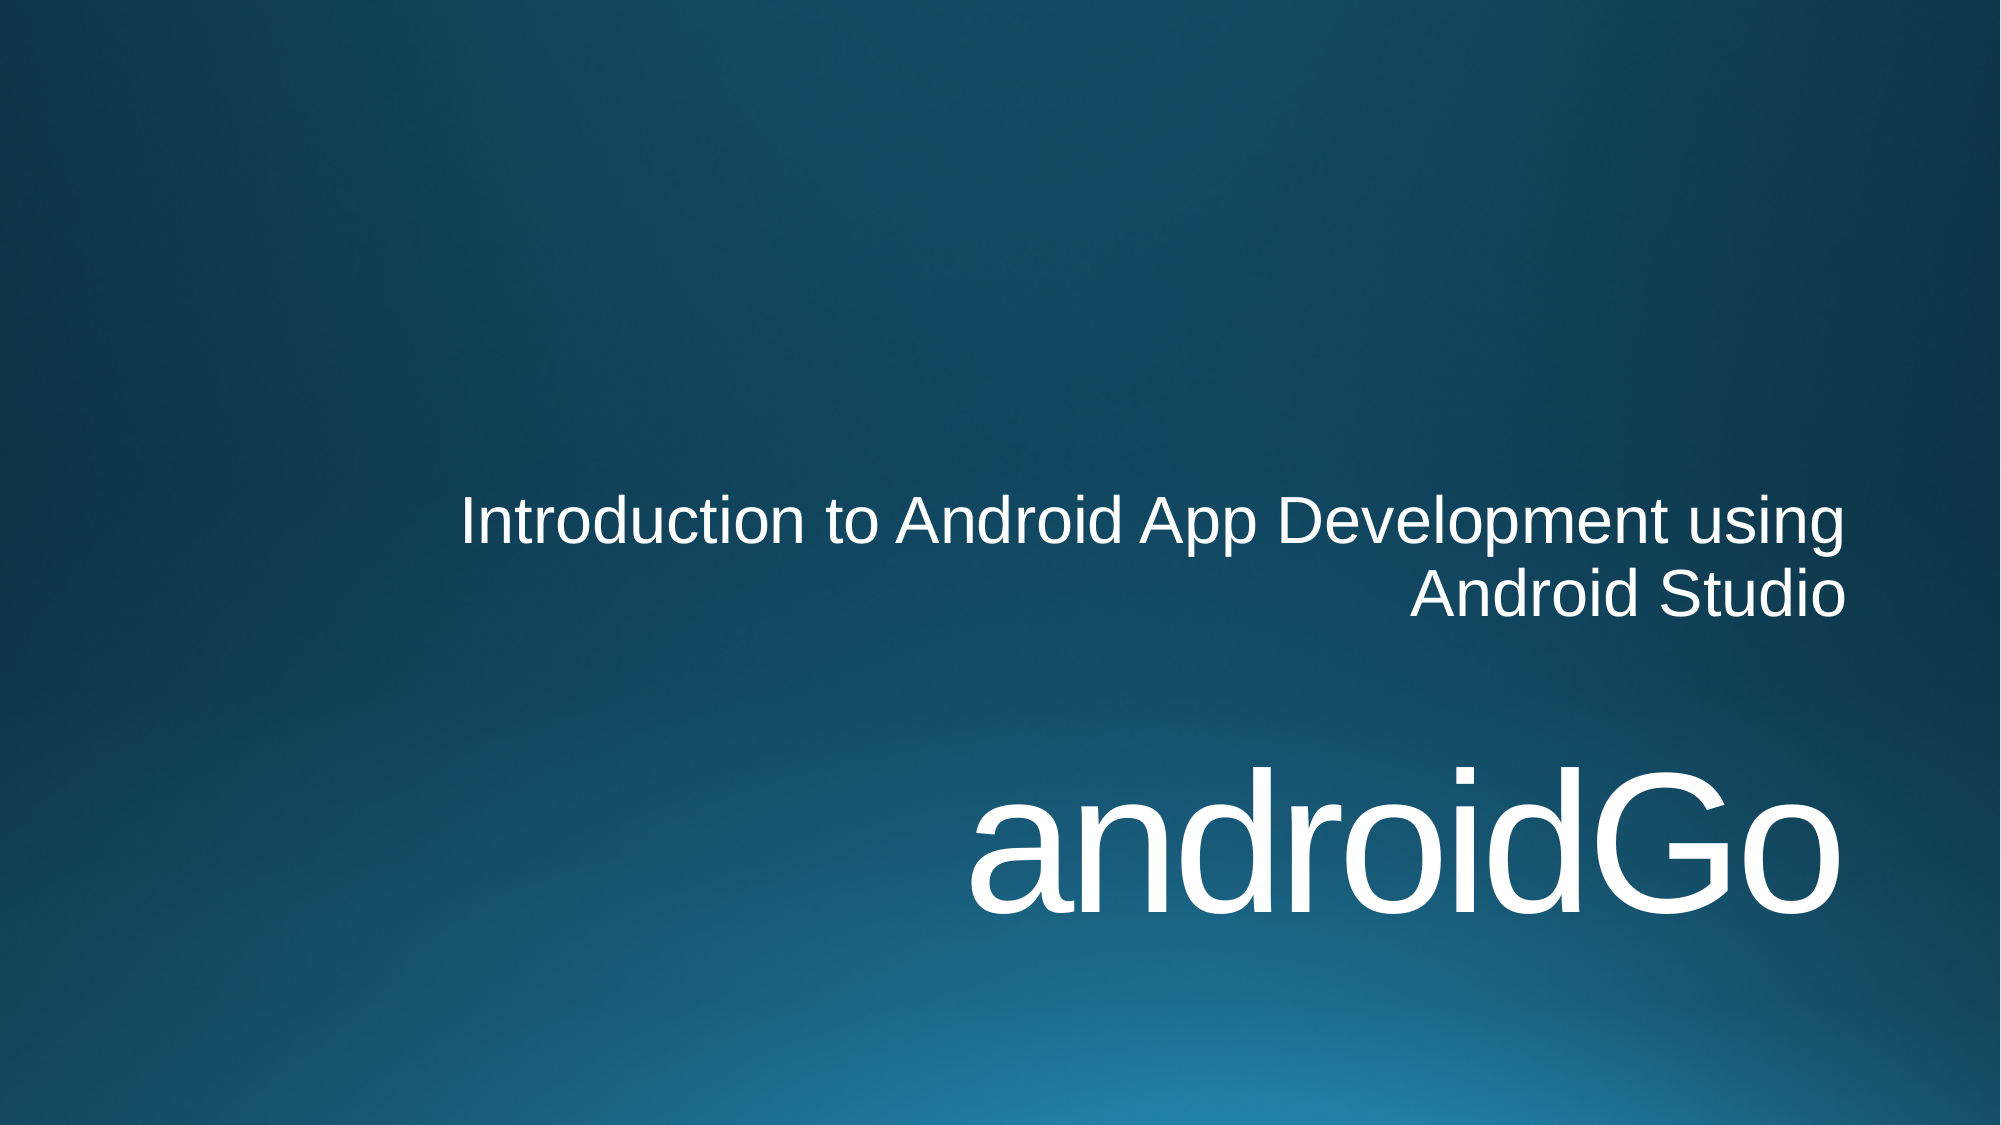

Introduction to Android App Development using Android Studio

# androidGo